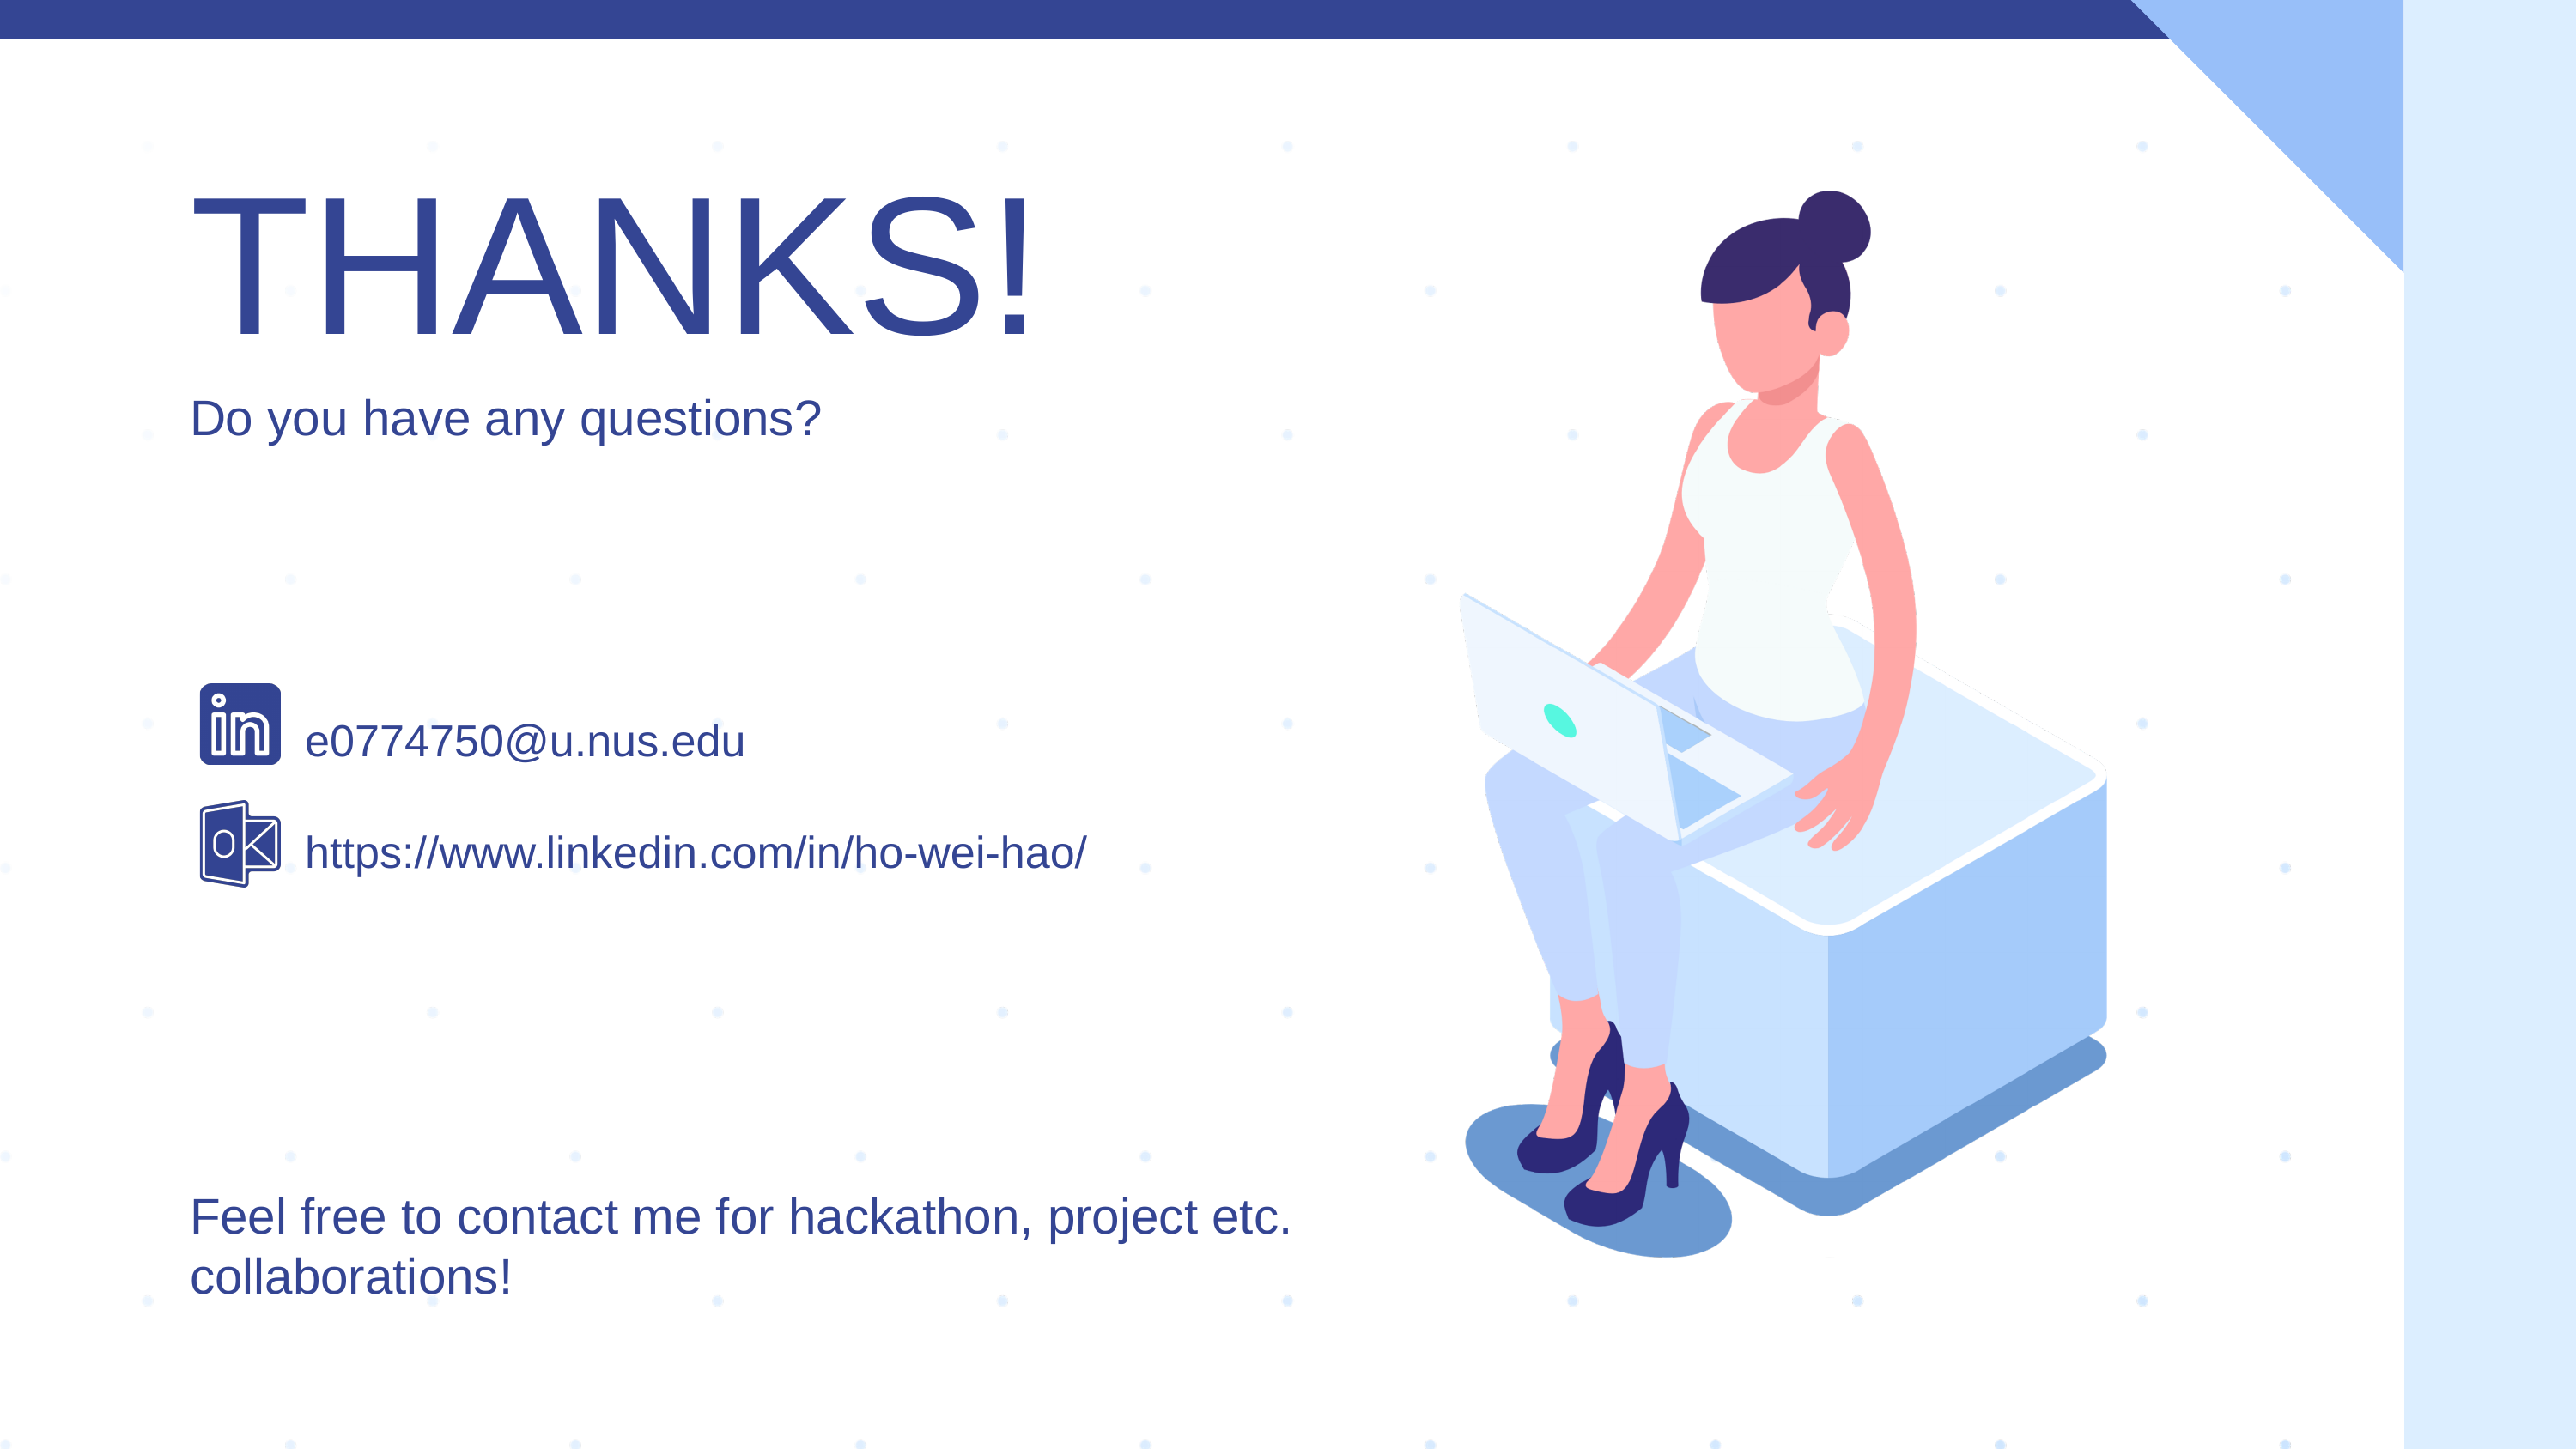

THANKS!

Do you have any questions?

e0774750@u.nus.edu
https://www.linkedin.com/in/ho-wei-hao/

Feel free to contact me for hackathon, project etc. collaborations!